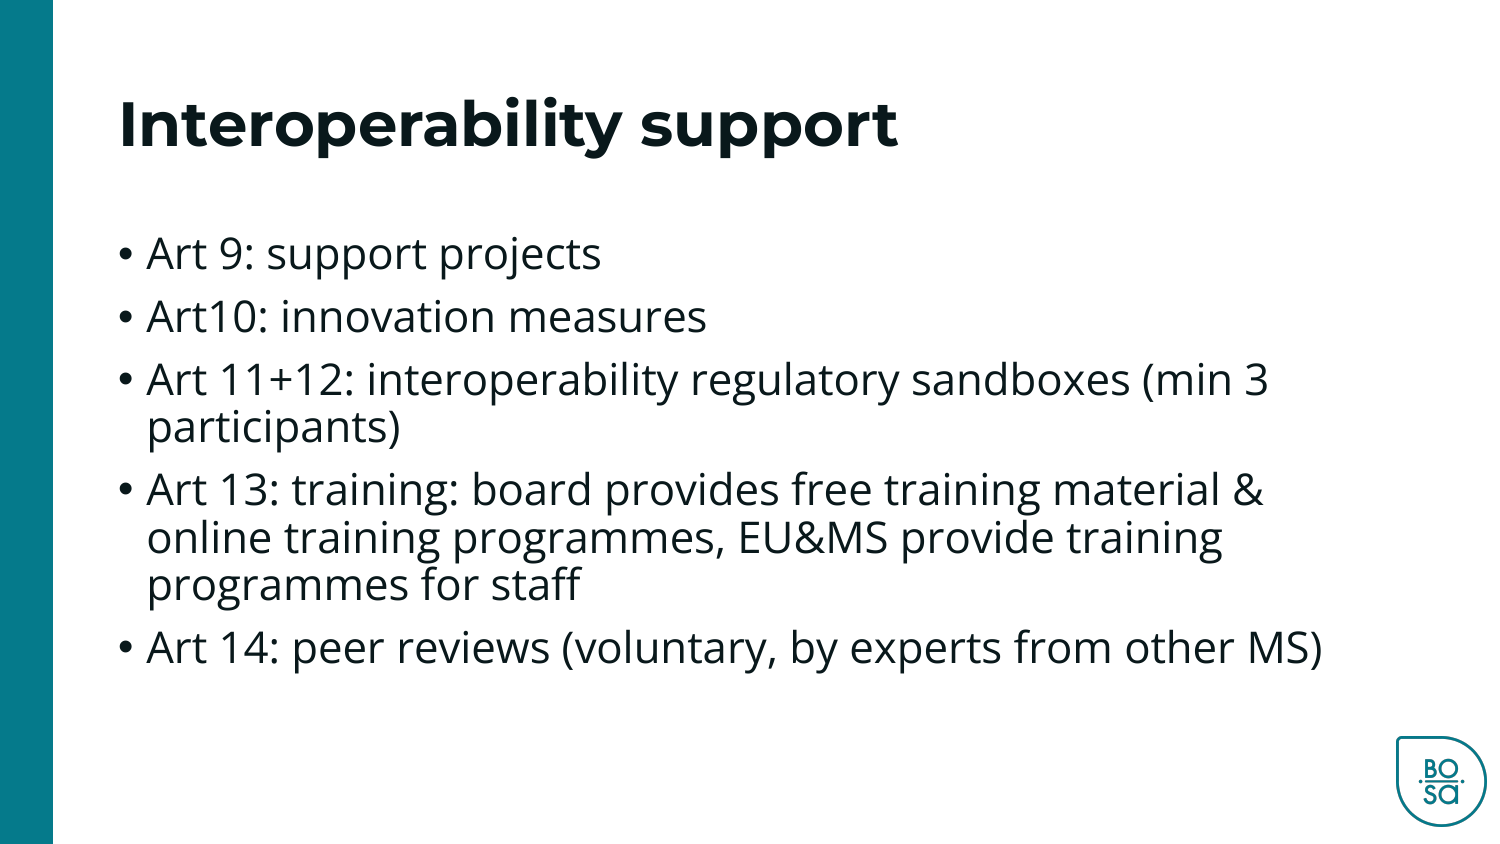

# Interoperability support
Art 9: support projects
Art10: innovation measures
Art 11+12: interoperability regulatory sandboxes (min 3 participants)
Art 13: training: board provides free training material & online training programmes, EU&MS provide training programmes for staff
Art 14: peer reviews (voluntary, by experts from other MS)